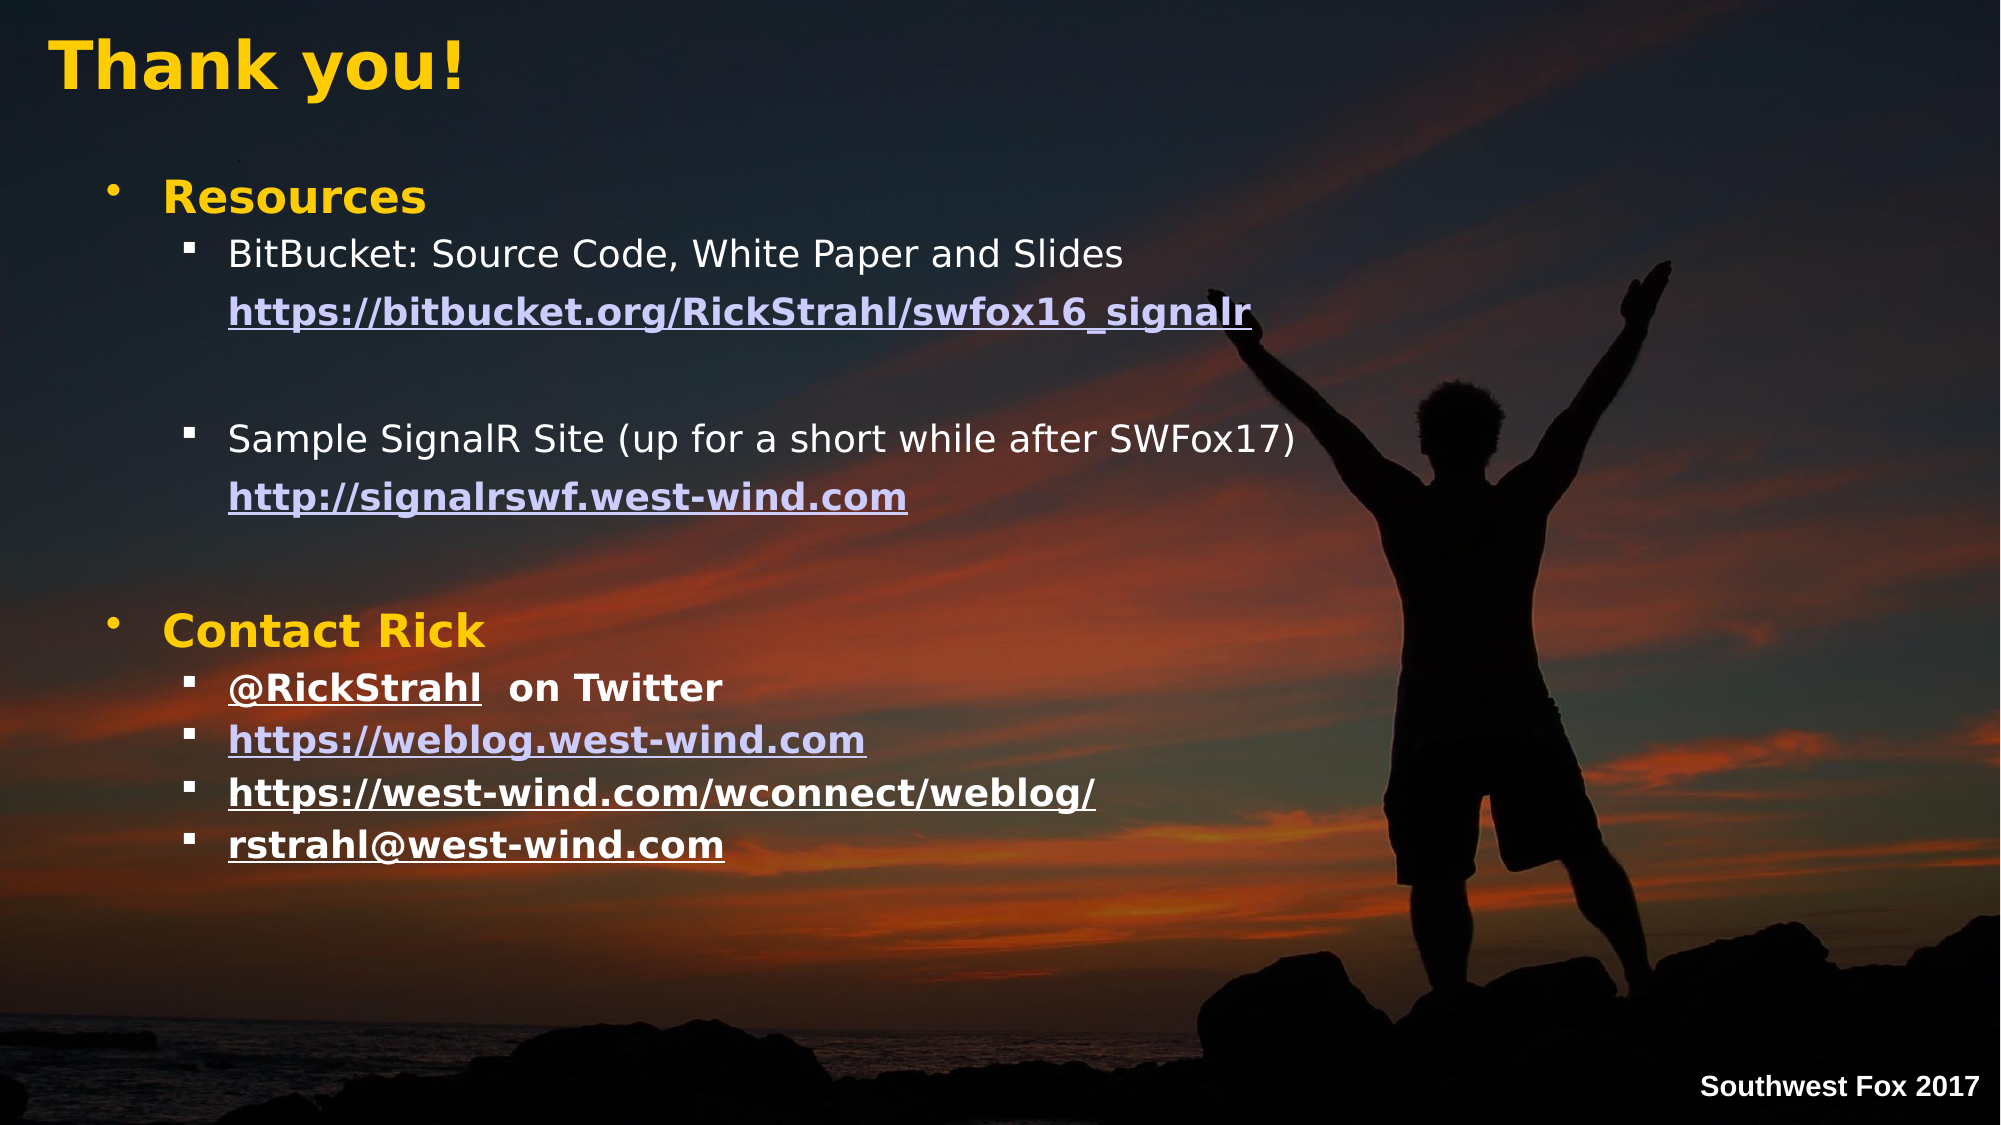

# Thank you!
Resources
BitBucket: Source Code, White Paper and Slides
https://bitbucket.org/RickStrahl/swfox16_signalr

Sample SignalR Site (up for a short while after SWFox17)
http://signalrswf.west-wind.com

Contact Rick
@RickStrahl  on Twitter
https://weblog.west-wind.com
https://west-wind.com/wconnect/weblog/
rstrahl@west-wind.com